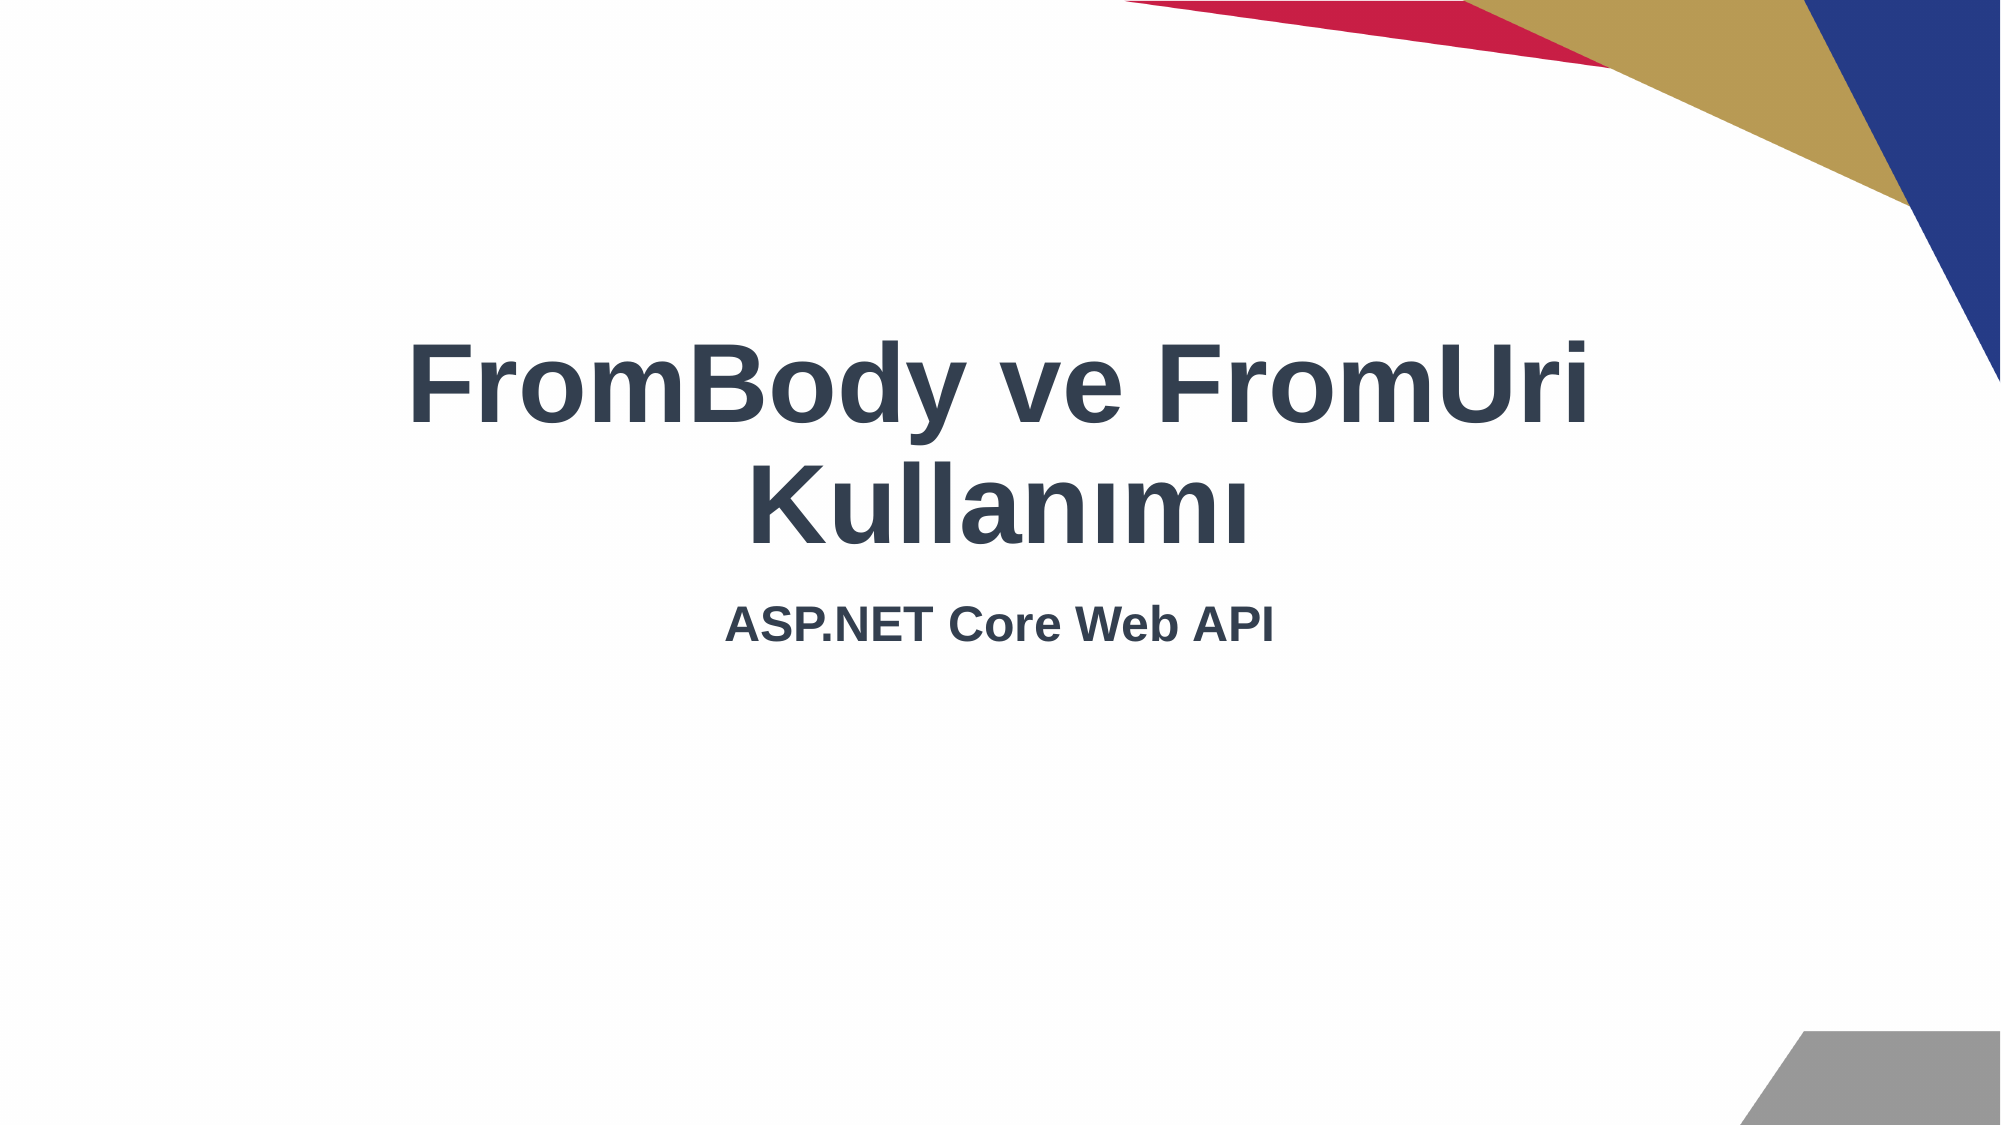

# FromBody ve FromUri Kullanımı
ASP.NET Core Web API